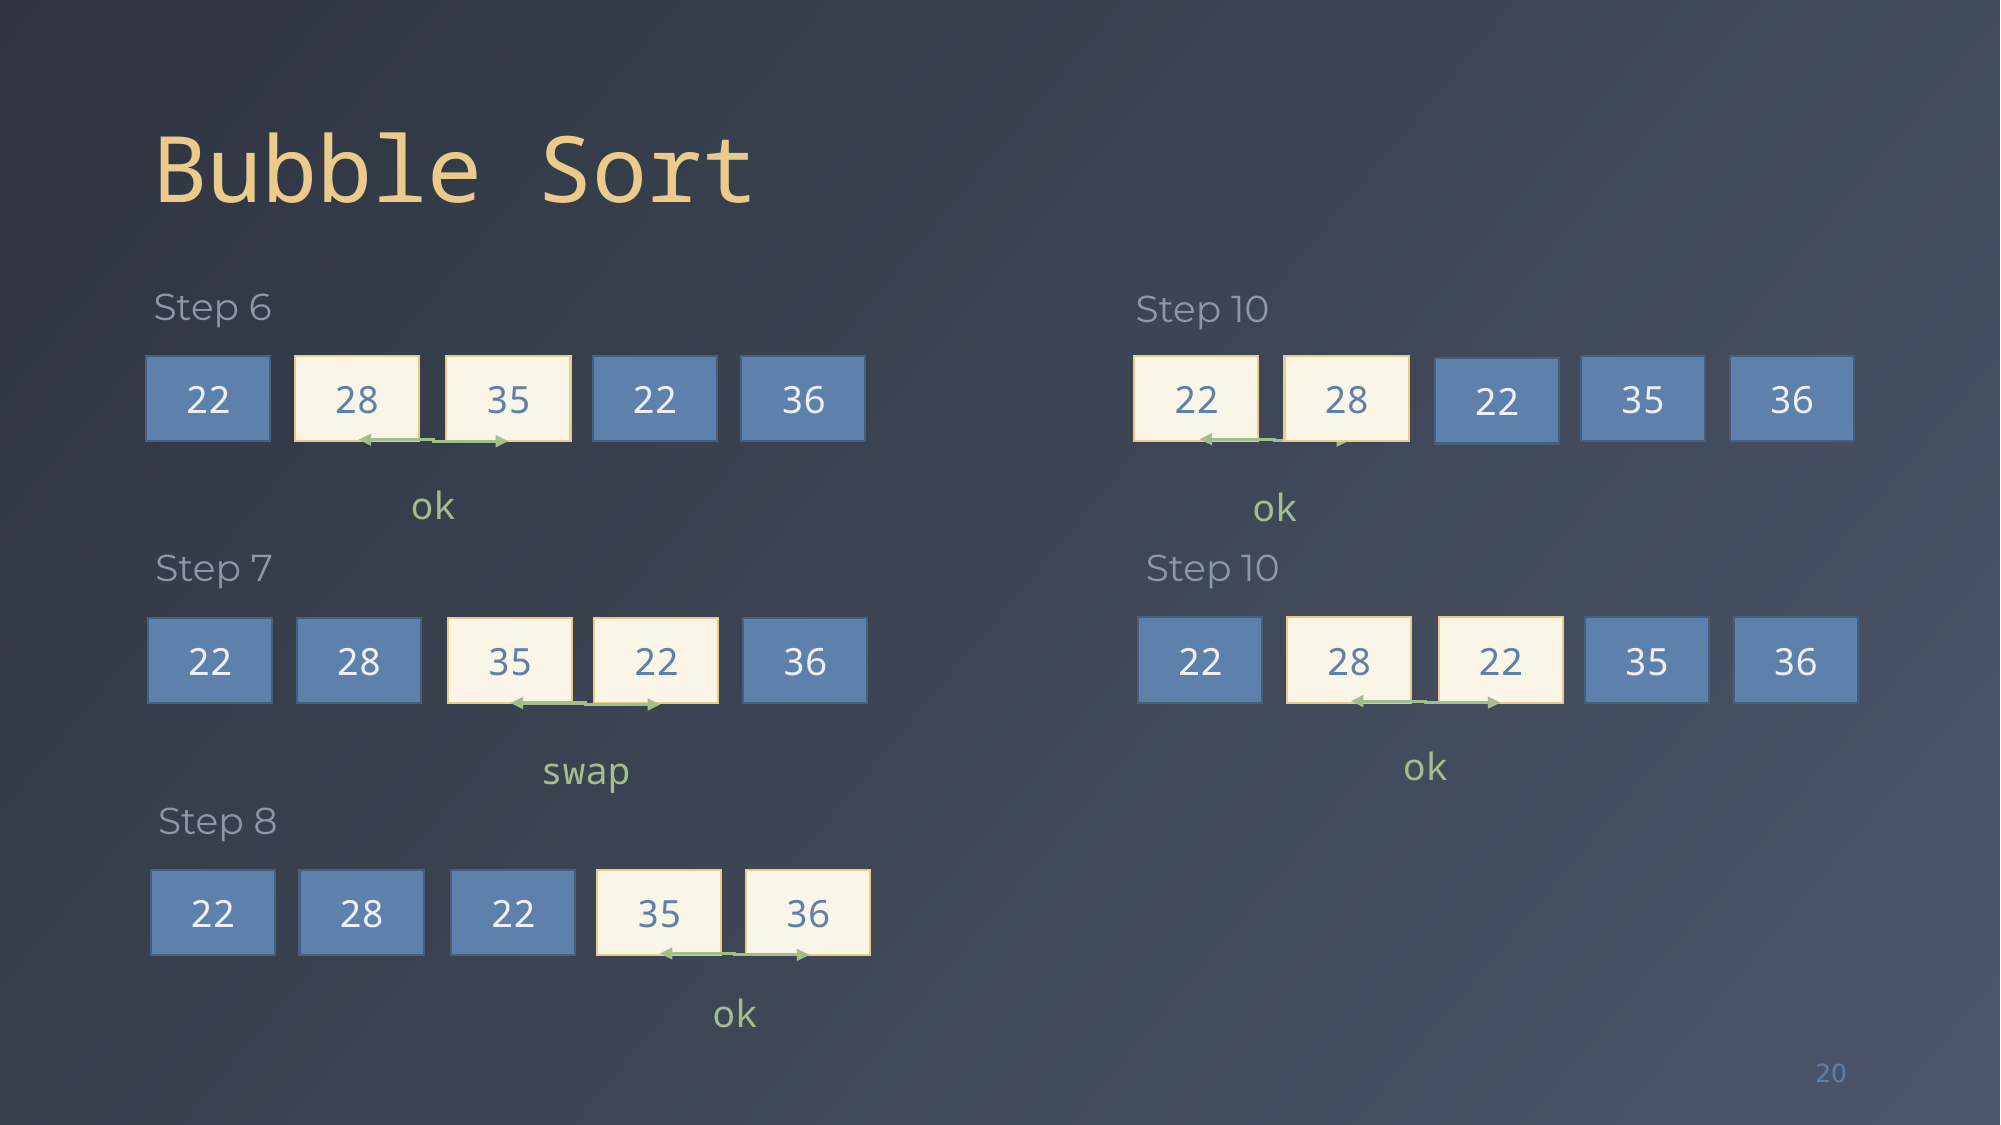

# Bubble Sort
Step 6
35
22
28
22
36
ok
Step 10
22
35
36
28
22
ok
Step 10
22
22
28
35
36
ok
Step 7
35
22
28
22
36
swap
Step 8
22
22
28
35
36
ok
20